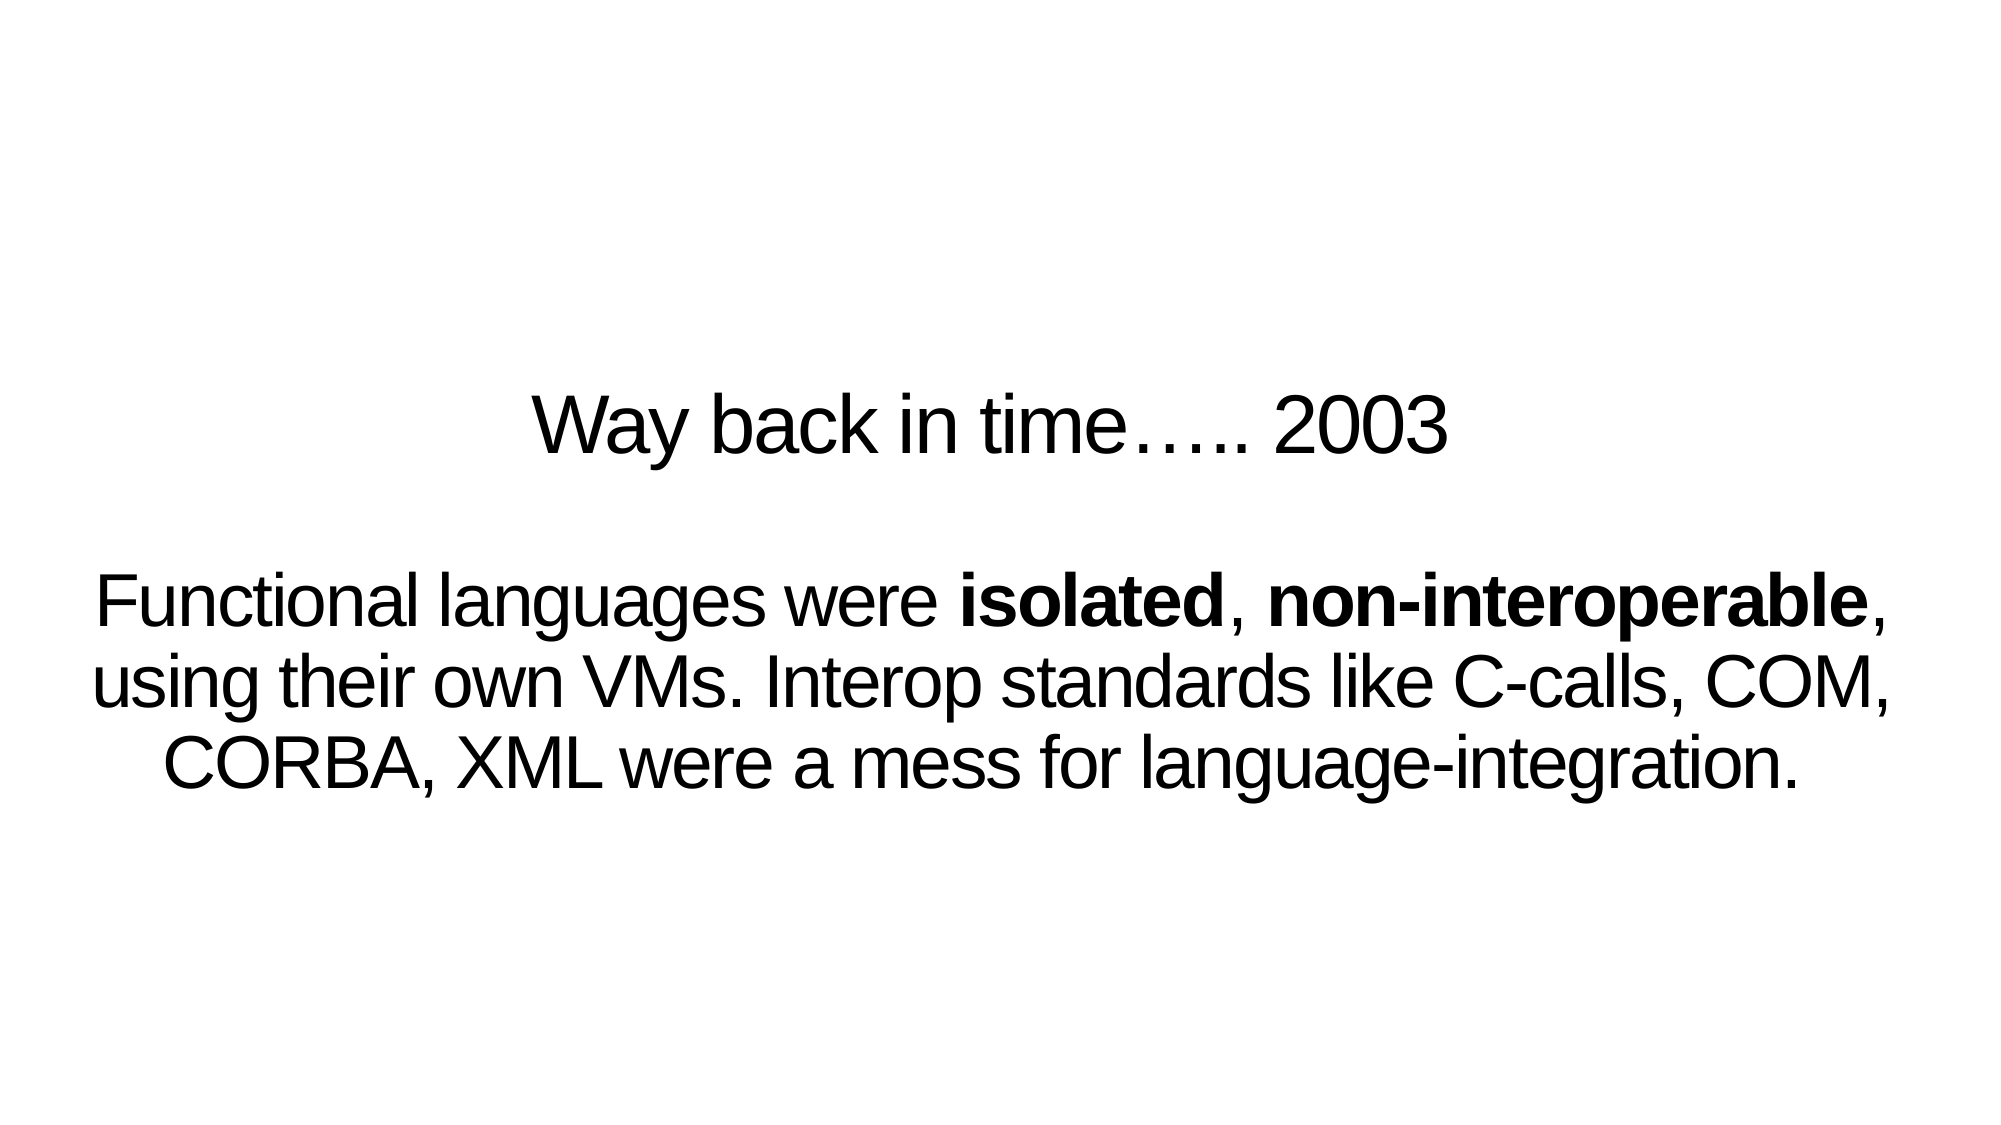

# Way back in time….. 2003 Functional languages were isolated, non-interoperable, using their own VMs. Interop standards like C-calls, COM, CORBA, XML were a mess for language-integration.